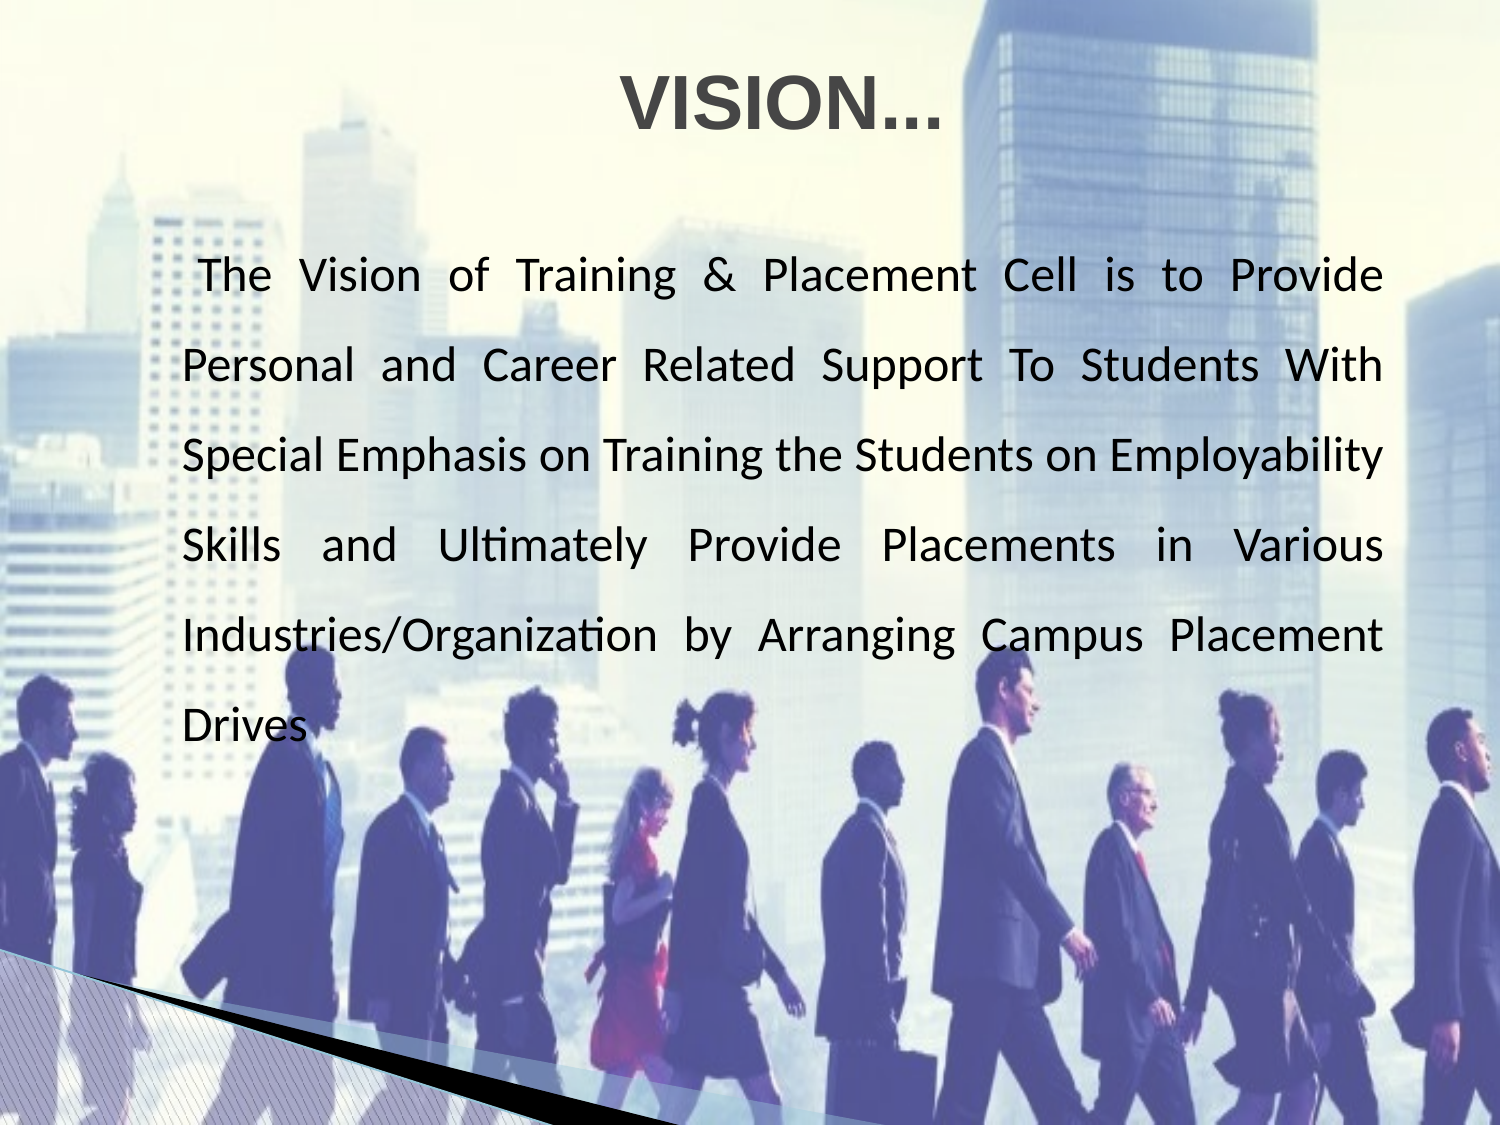

# VISION...
  The Vision of Training & Placement Cell is to Provide Personal and Career Related Support To Students With Special Emphasis on Training the Students on Employability Skills and Ultimately Provide Placements in Various Industries/Organization by Arranging Campus Placement Drives